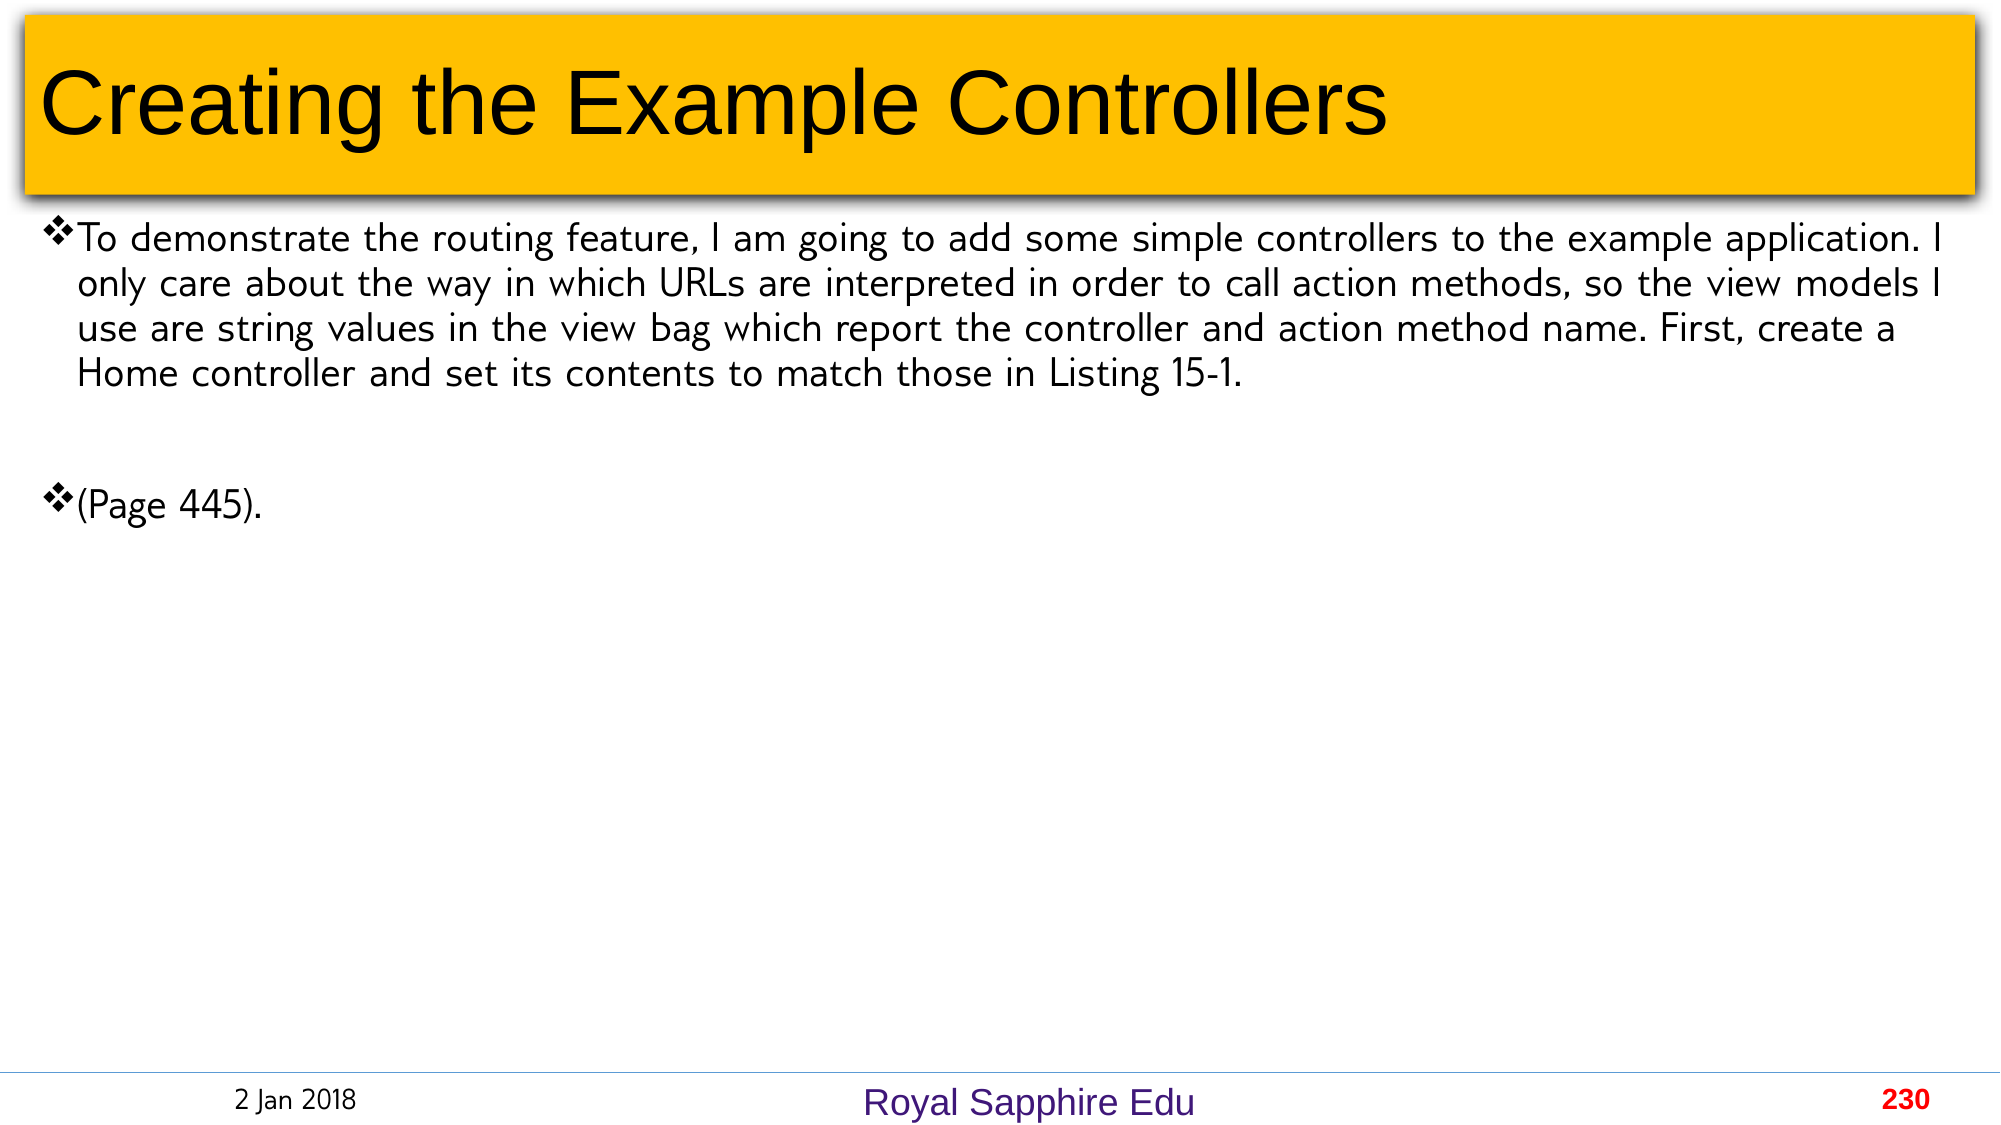

# Creating the Example Controllers
To demonstrate the routing feature, I am going to add some simple controllers to the example application. I only care about the way in which URLs are interpreted in order to call action methods, so the view models I use are string values in the view bag which report the controller and action method name. First, create a Home controller and set its contents to match those in Listing 15-1.

(Page 445).
2 Jan 2018
230